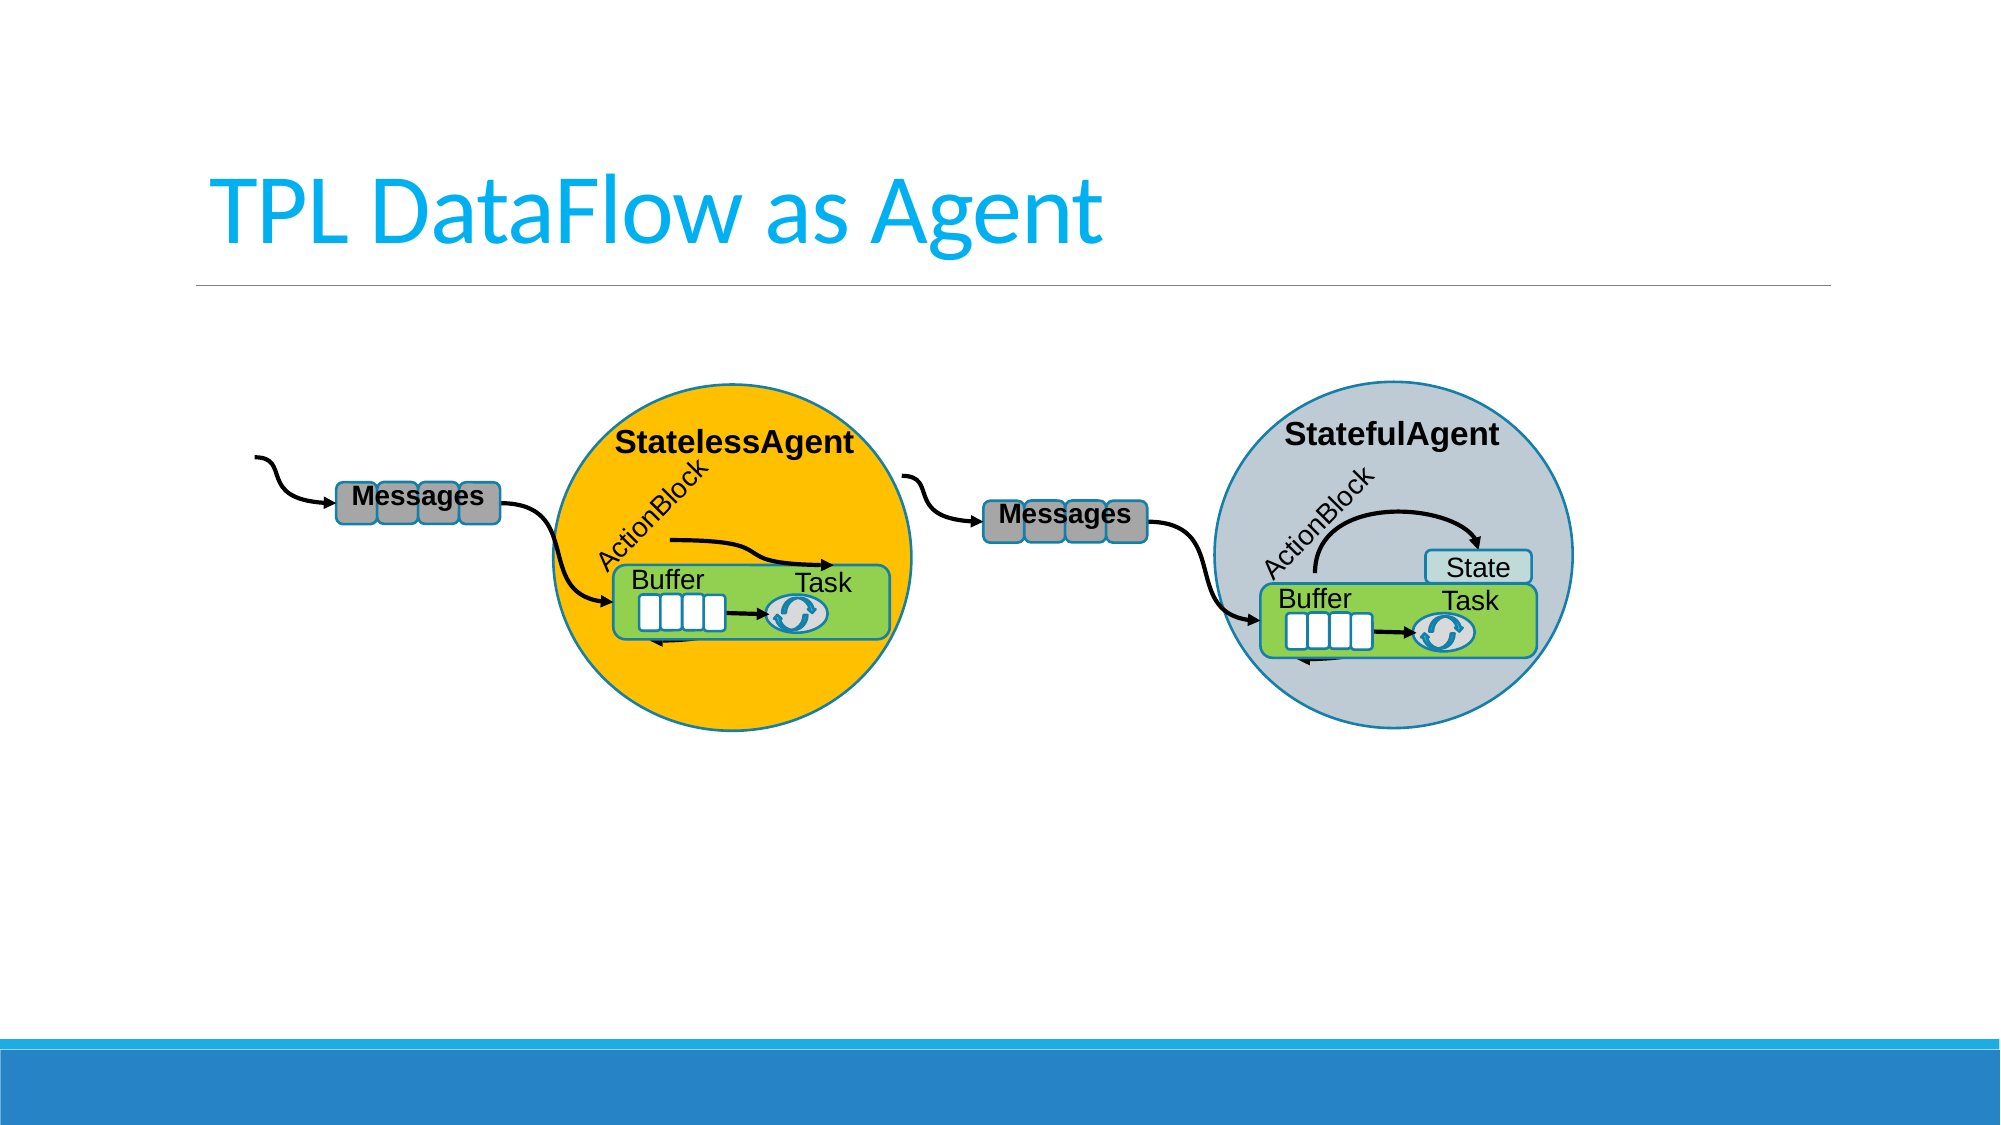

# TPL DataFlow as Agent

StatefulAgent
StatelessAgent
Messages

Messages
ActionBlock
ActionBlock

State
Buffer
Task

Buffer
Task